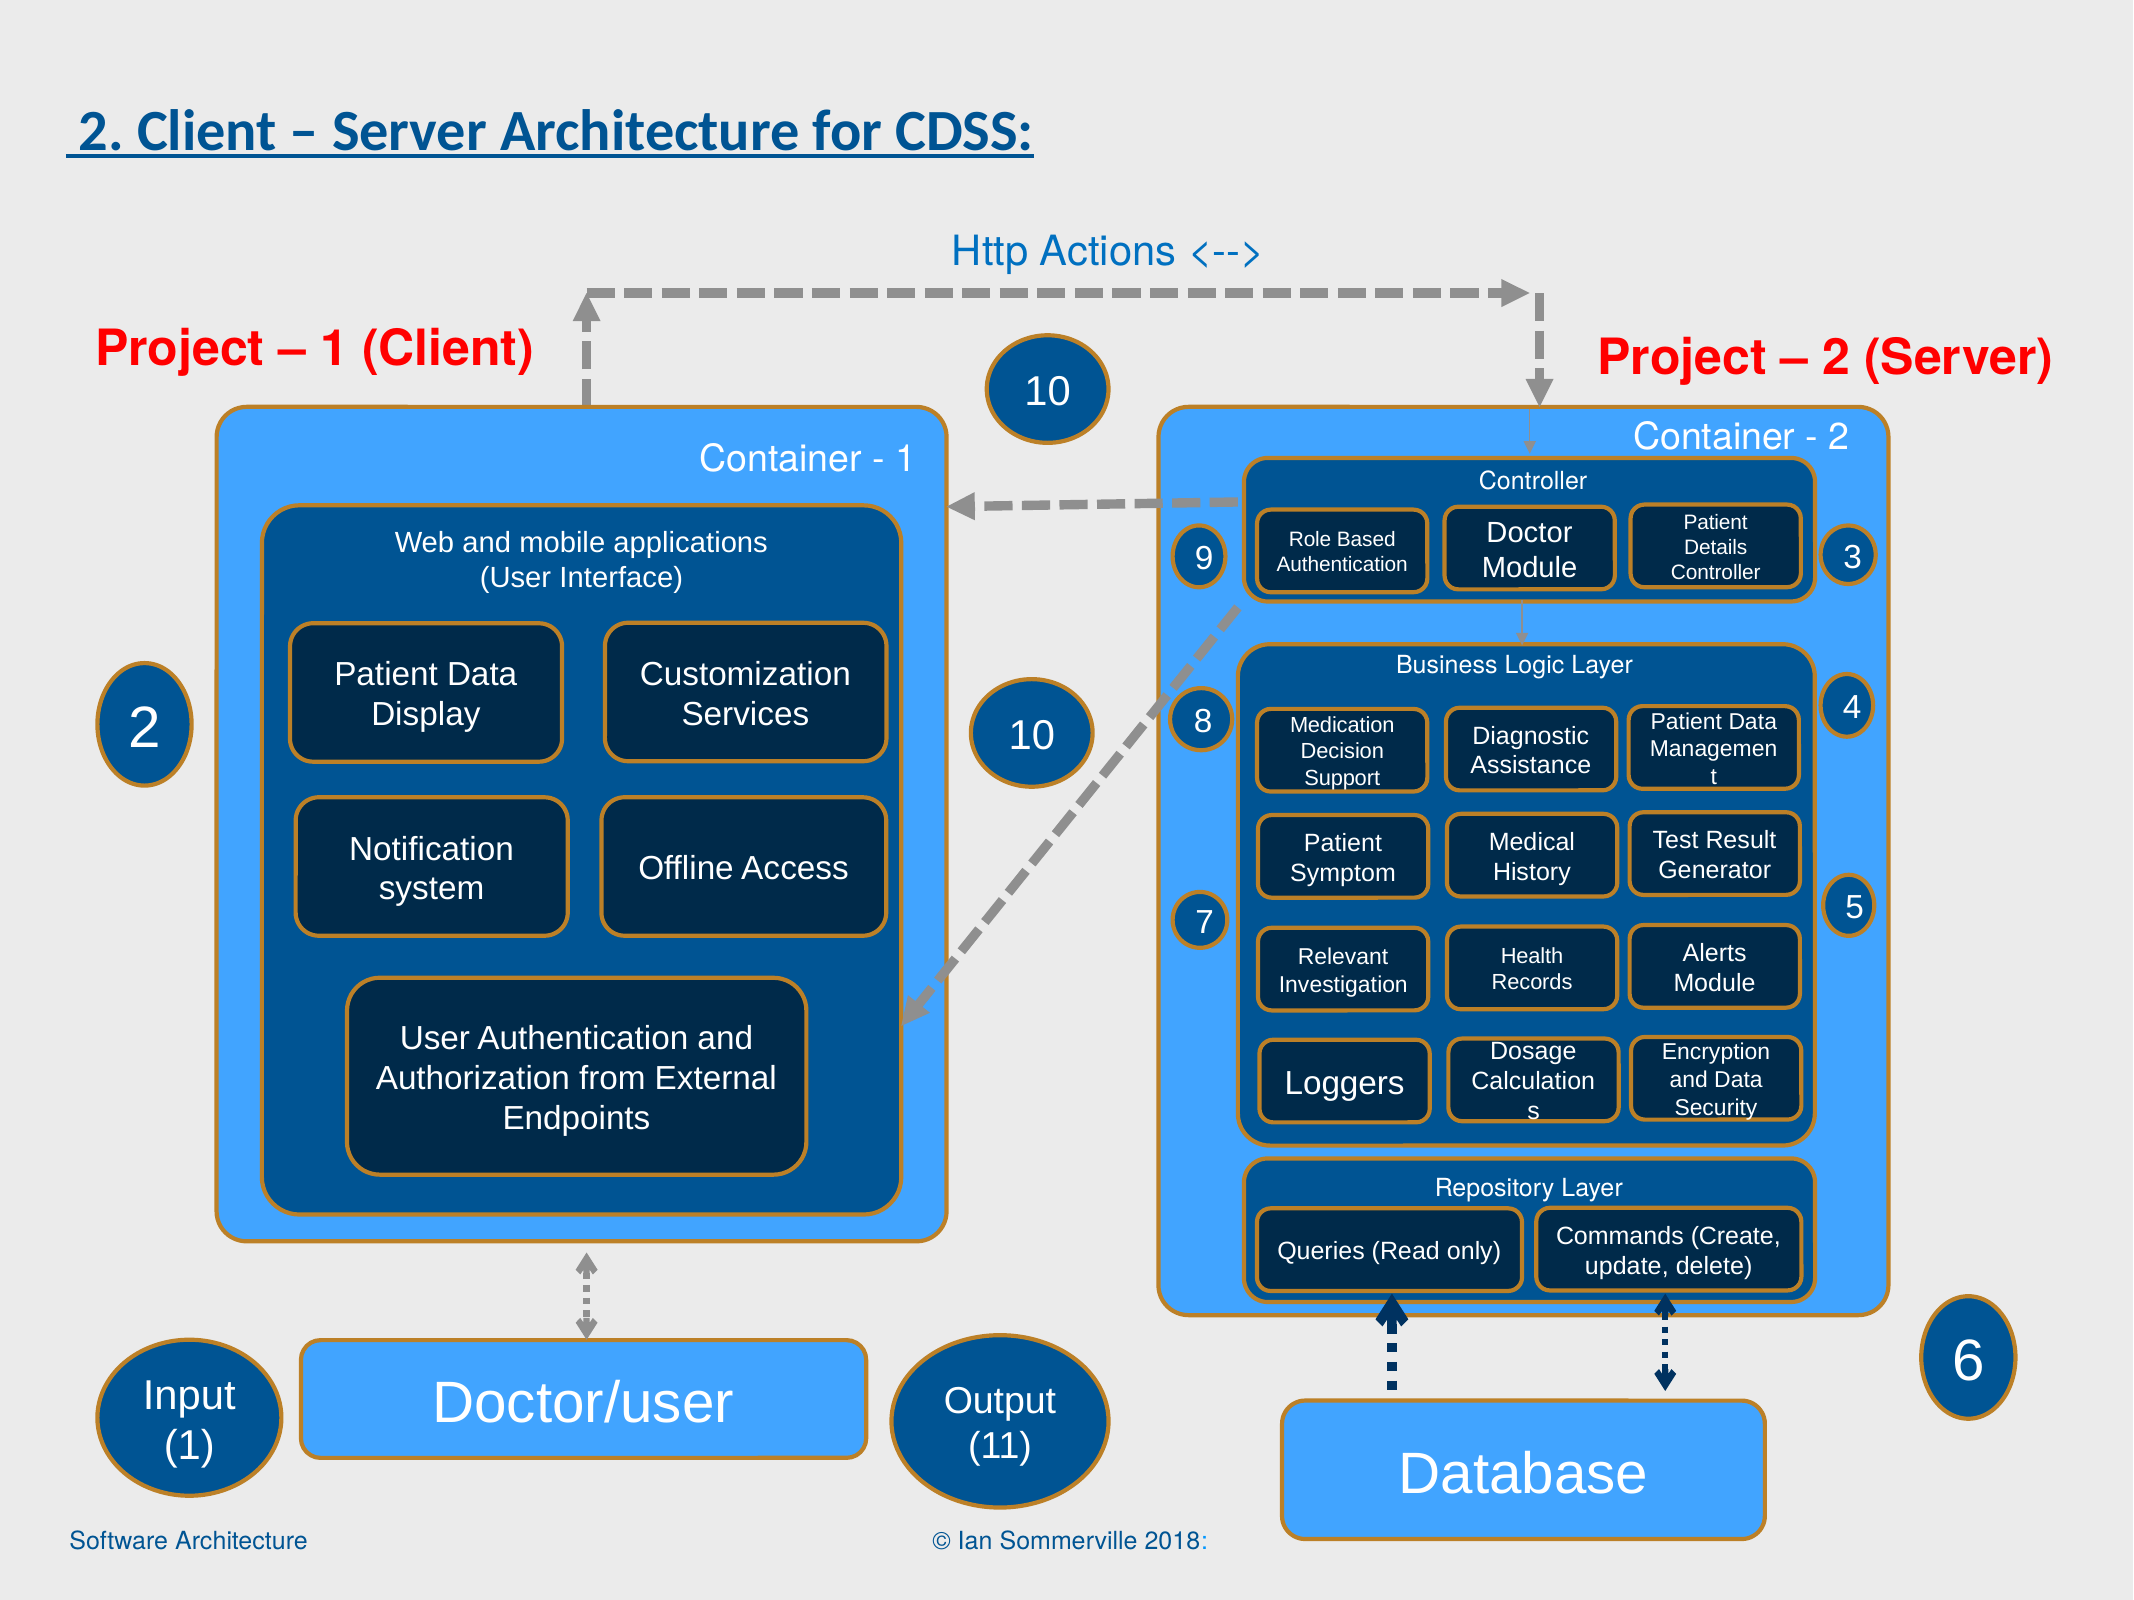

# 2. Client – Server Architecture for CDSS:
Http Actions <-->
10

Container - 1

Web and mobile applications
(User Interface)
9
3

2
4
8
5
7
6
Output (11)
Input(1)
Doctor/user
Database
Project – 1 (Client)
Project – 2 (Server)
Container - 2
Customization Services
Patient Data Display
10
User Authentication and Authorization from External Endpoints
Controller

Patient Details Controller
Doctor Module
Role Based Authentication
Business Logic Layer
Patient Data Management
Diagnostic Assistance
Medication Decision Support
Offline Access
Notification system
Test Result Generator
Medical History
Patient Symptom
Alerts Module
Health Records
Relevant Investigation
Encryption and Data Security
Dosage Calculations
Loggers

Repository Layer

Commands (Create, update, delete)
Queries (Read only)